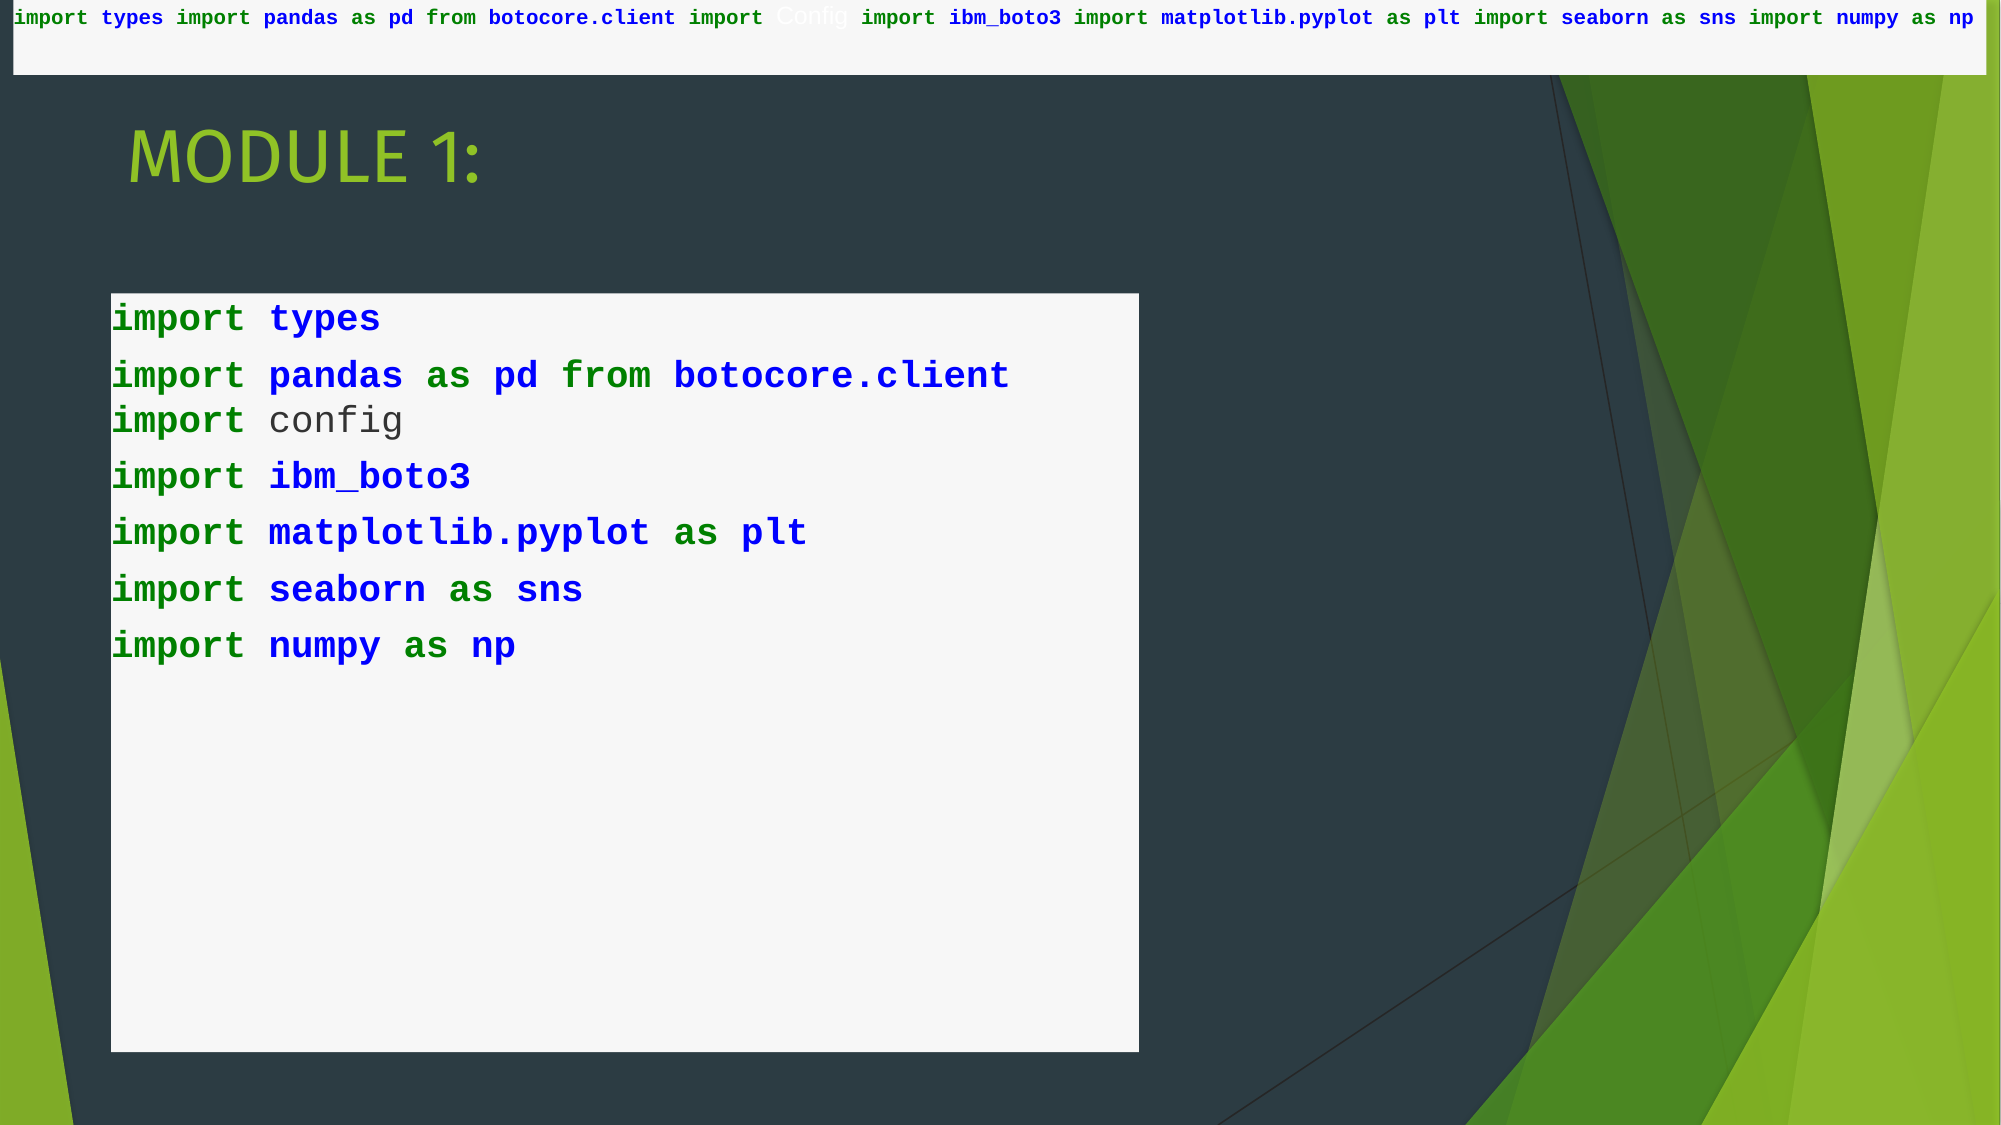

import types import pandas as pd from botocore.client import Config import ibm_boto3 import matplotlib.pyplot as plt import seaborn as sns import numpy as np
# MODULE 1:
import types
import pandas as pd from botocore.client import config
import ibm_boto3
import matplotlib.pyplot as plt
import seaborn as sns
import numpy as np